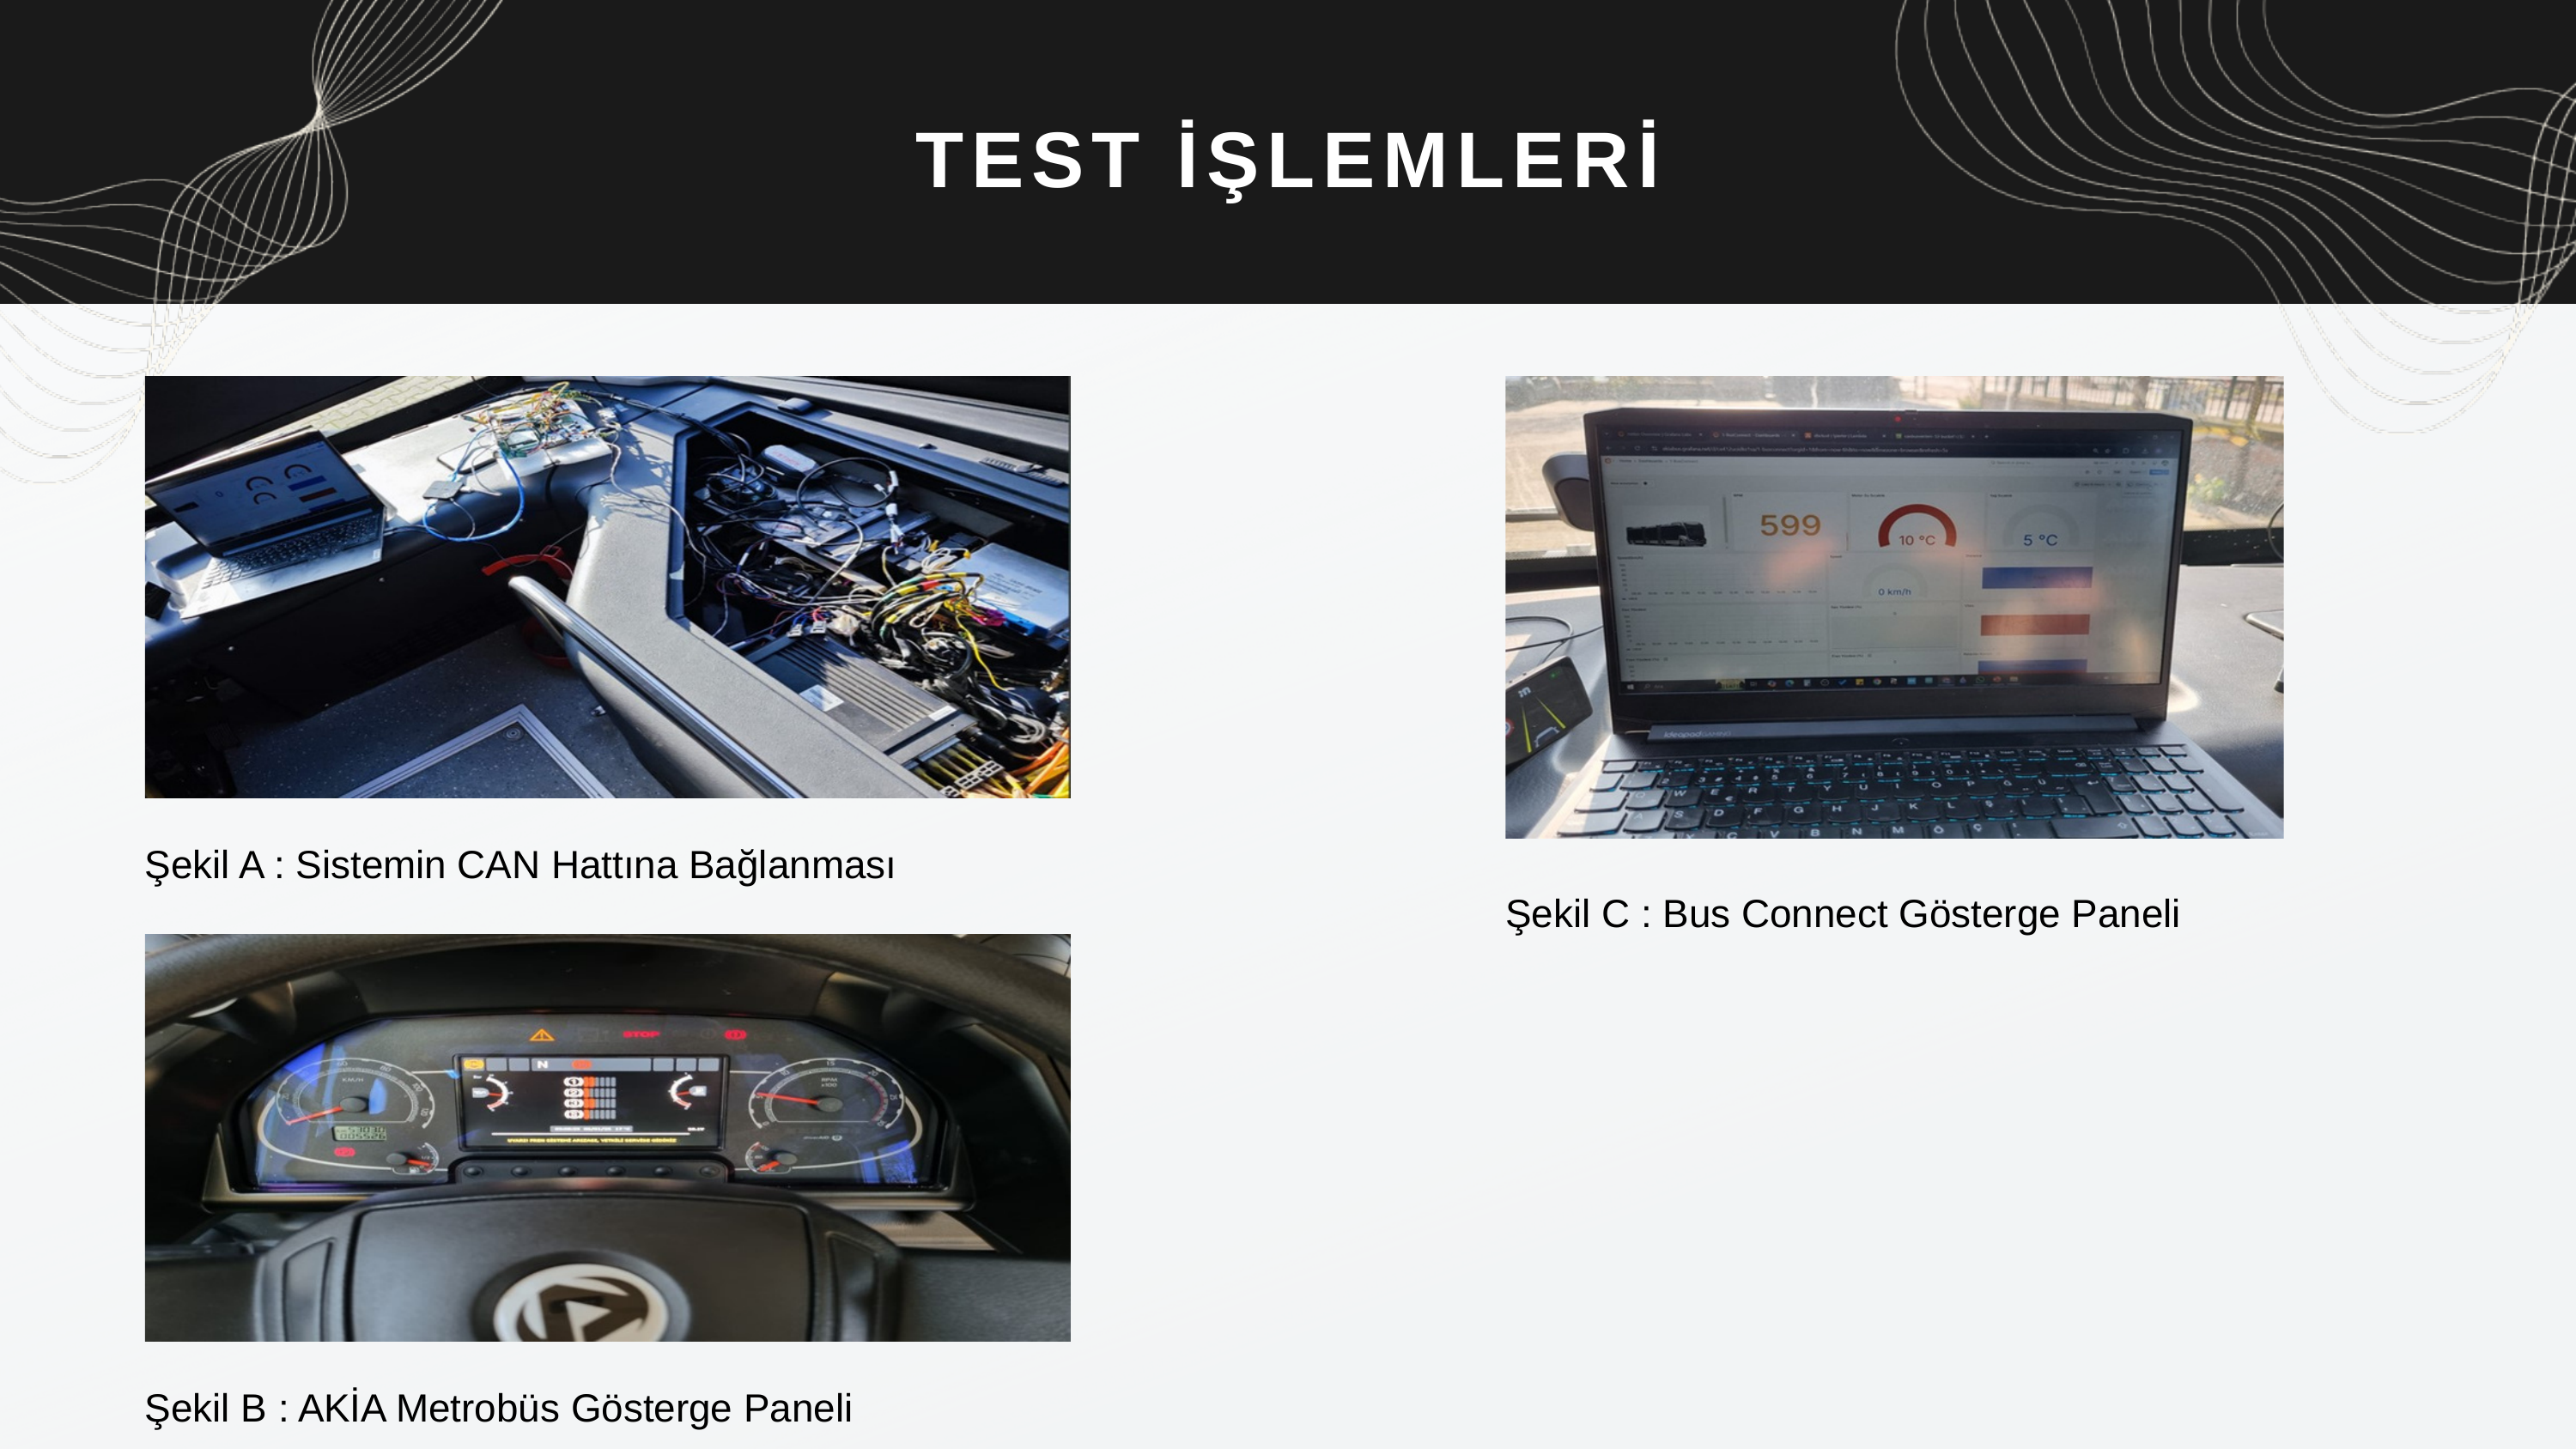

TEST İŞLEMLERİ

Şekil A : Sistemin CAN Hattına Bağlanması
Şekil C : Bus Connect Gösterge Paneli

Şekil B : AKİA Metrobüs Gösterge Paneli